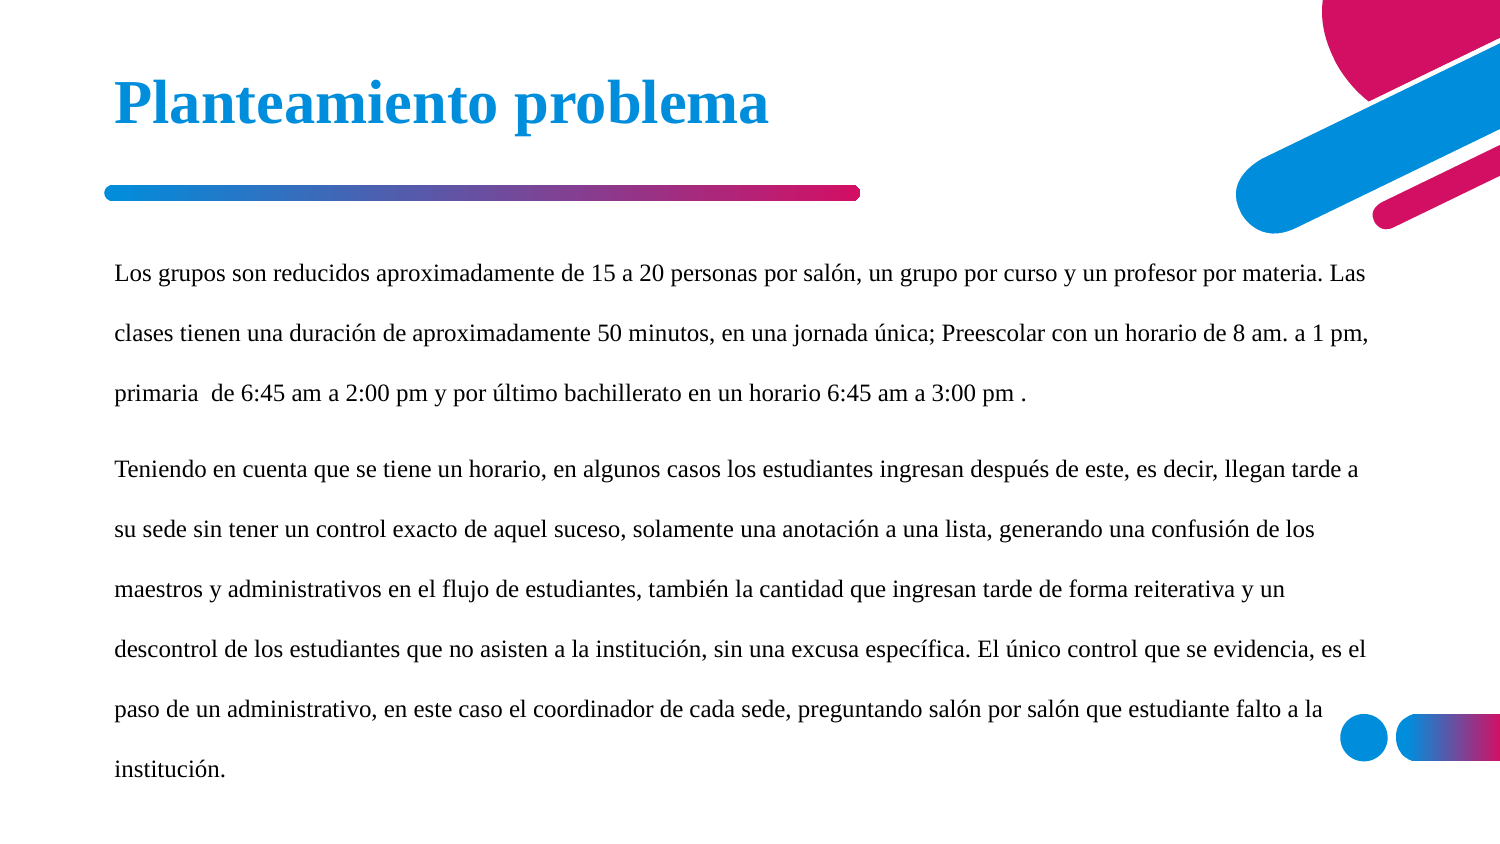

# Planteamiento problema
Los grupos son reducidos aproximadamente de 15 a 20 personas por salón, un grupo por curso y un profesor por materia. Las clases tienen una duración de aproximadamente 50 minutos, en una jornada única; Preescolar con un horario de 8 am. a 1 pm, primaria  de 6:45 am a 2:00 pm y por último bachillerato en un horario 6:45 am a 3:00 pm .
Teniendo en cuenta que se tiene un horario, en algunos casos los estudiantes ingresan después de este, es decir, llegan tarde a su sede sin tener un control exacto de aquel suceso, solamente una anotación a una lista, generando una confusión de los maestros y administrativos en el flujo de estudiantes, también la cantidad que ingresan tarde de forma reiterativa y un descontrol de los estudiantes que no asisten a la institución, sin una excusa específica. El único control que se evidencia, es el paso de un administrativo, en este caso el coordinador de cada sede, preguntando salón por salón que estudiante falto a la institución.